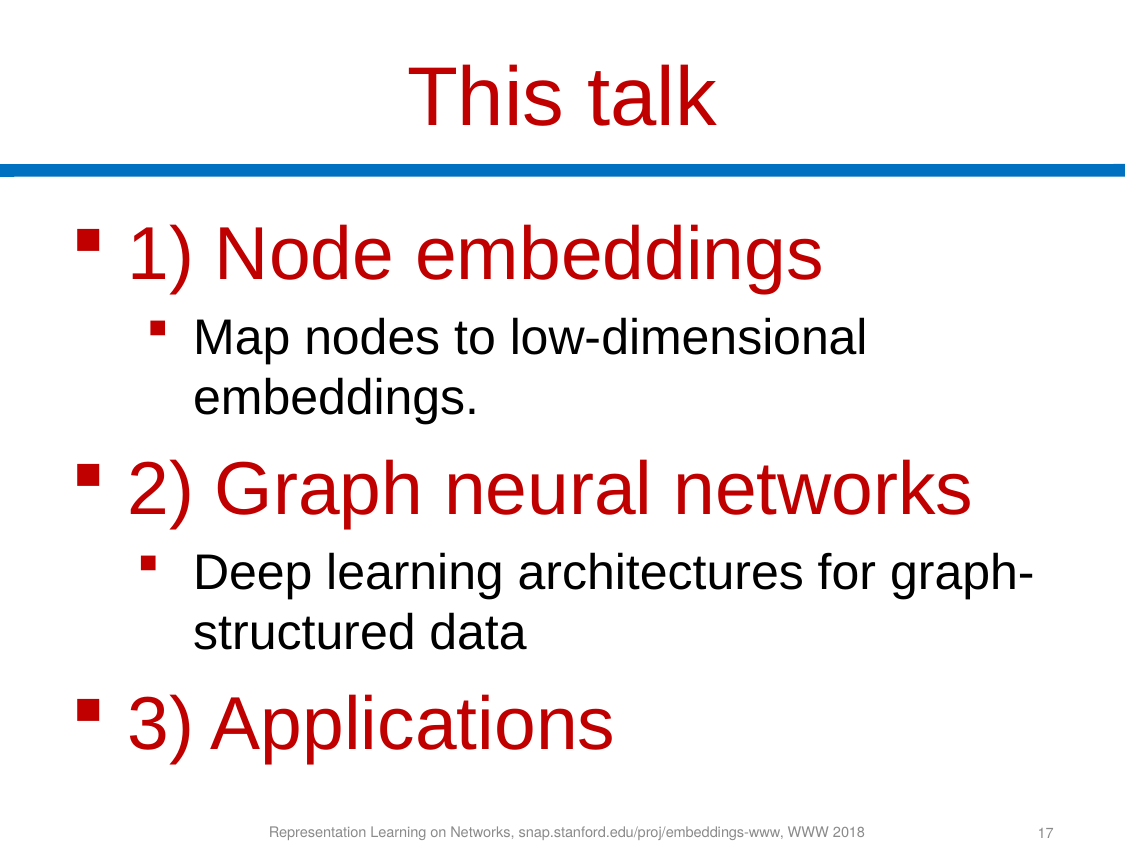

# This talk
1) Node embeddings
Map nodes to low-dimensional embeddings.
2) Graph neural networks
Deep learning architectures for graph-structured data
3) Applications
Representation Learning on Networks, snap.stanford.edu/proj/embeddings-www, WWW 2018
17